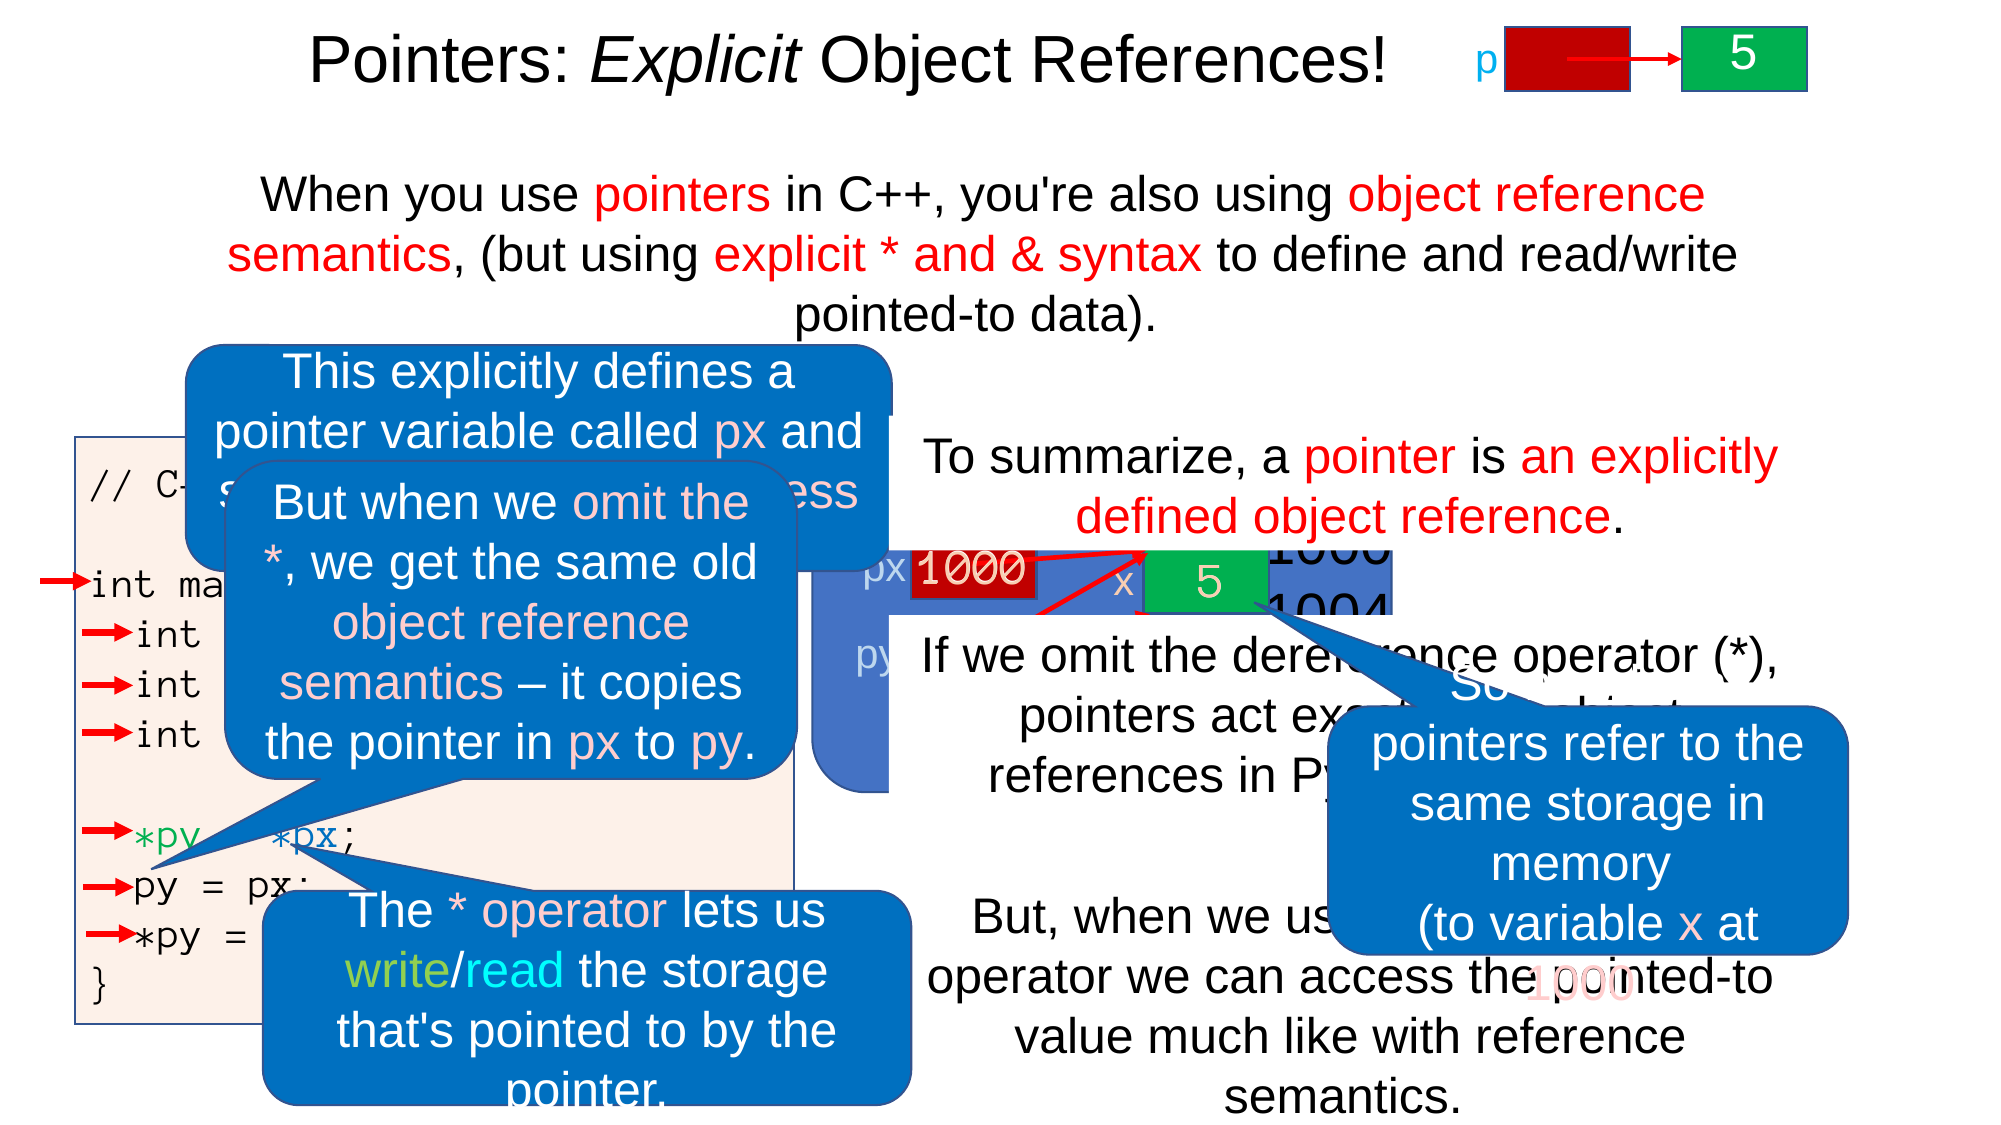

# Pointers: Explicit Object References!
5
p

When you use pointers in C++, you're also using object reference semantics, (but using explicit * and & syntax to define and read/write pointed-to data).
This explicitly defines a pointer variable called px and sets it to variable x's address (&x).
To summarize, a pointer is an explicitly defined object reference.
Let's see how assignment works with pointers!
…
1000
1004
1008
…
// C++ pointer example

int main() {
  int x = 5, y = 6;
  int *px = &x;
  int *py = &y;

  *py = *px;
  py = px;
  *py = 42;
}
But when we omit the *, we get the same old object reference semantics – it copies the pointer in px to py.

main()'s Activation Record
1000
1000
px

5
5

x

6
y

If we omit the dereference operator (*), pointers act exactly like object references in Python and Java…
1004
py

So now both pointers refer to the same storage in memory
(to variable x at 1000)
But, when we use the dereference operator we can access the pointed-to value much like with reference semantics.
The * operator lets us write/read the storage that's pointed to by the pointer.
42